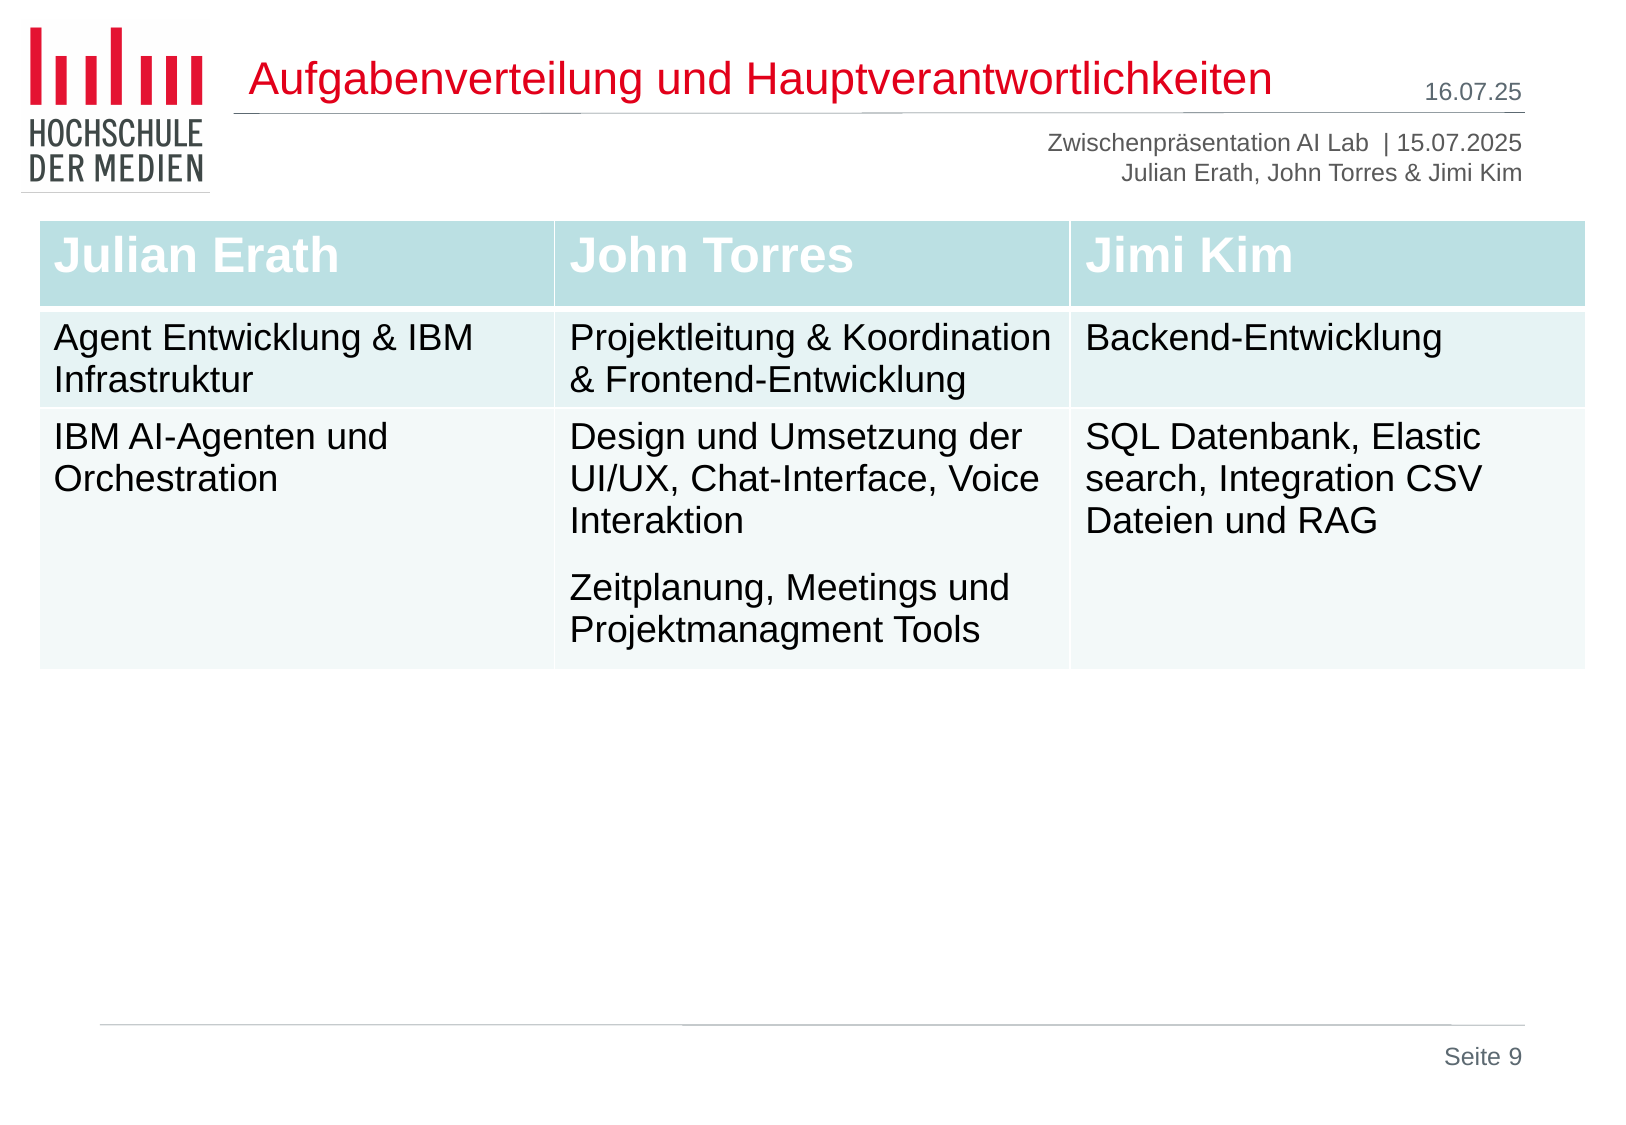

# Aufgabenverteilung und Hauptverantwortlichkeiten
16.07.25
| Julian Erath | John Torres | Jimi Kim |
| --- | --- | --- |
| Agent Entwicklung & IBM Infrastruktur | Projektleitung & Koordination & Frontend-Entwicklung | Backend-Entwicklung |
| IBM AI-Agenten und Orchestration | Design und Umsetzung der UI/UX, Chat-Interface, Voice Interaktion Zeitplanung, Meetings und Projektmanagment Tools | SQL Datenbank, Elastic search, Integration CSV Dateien und RAG |
Seite 9